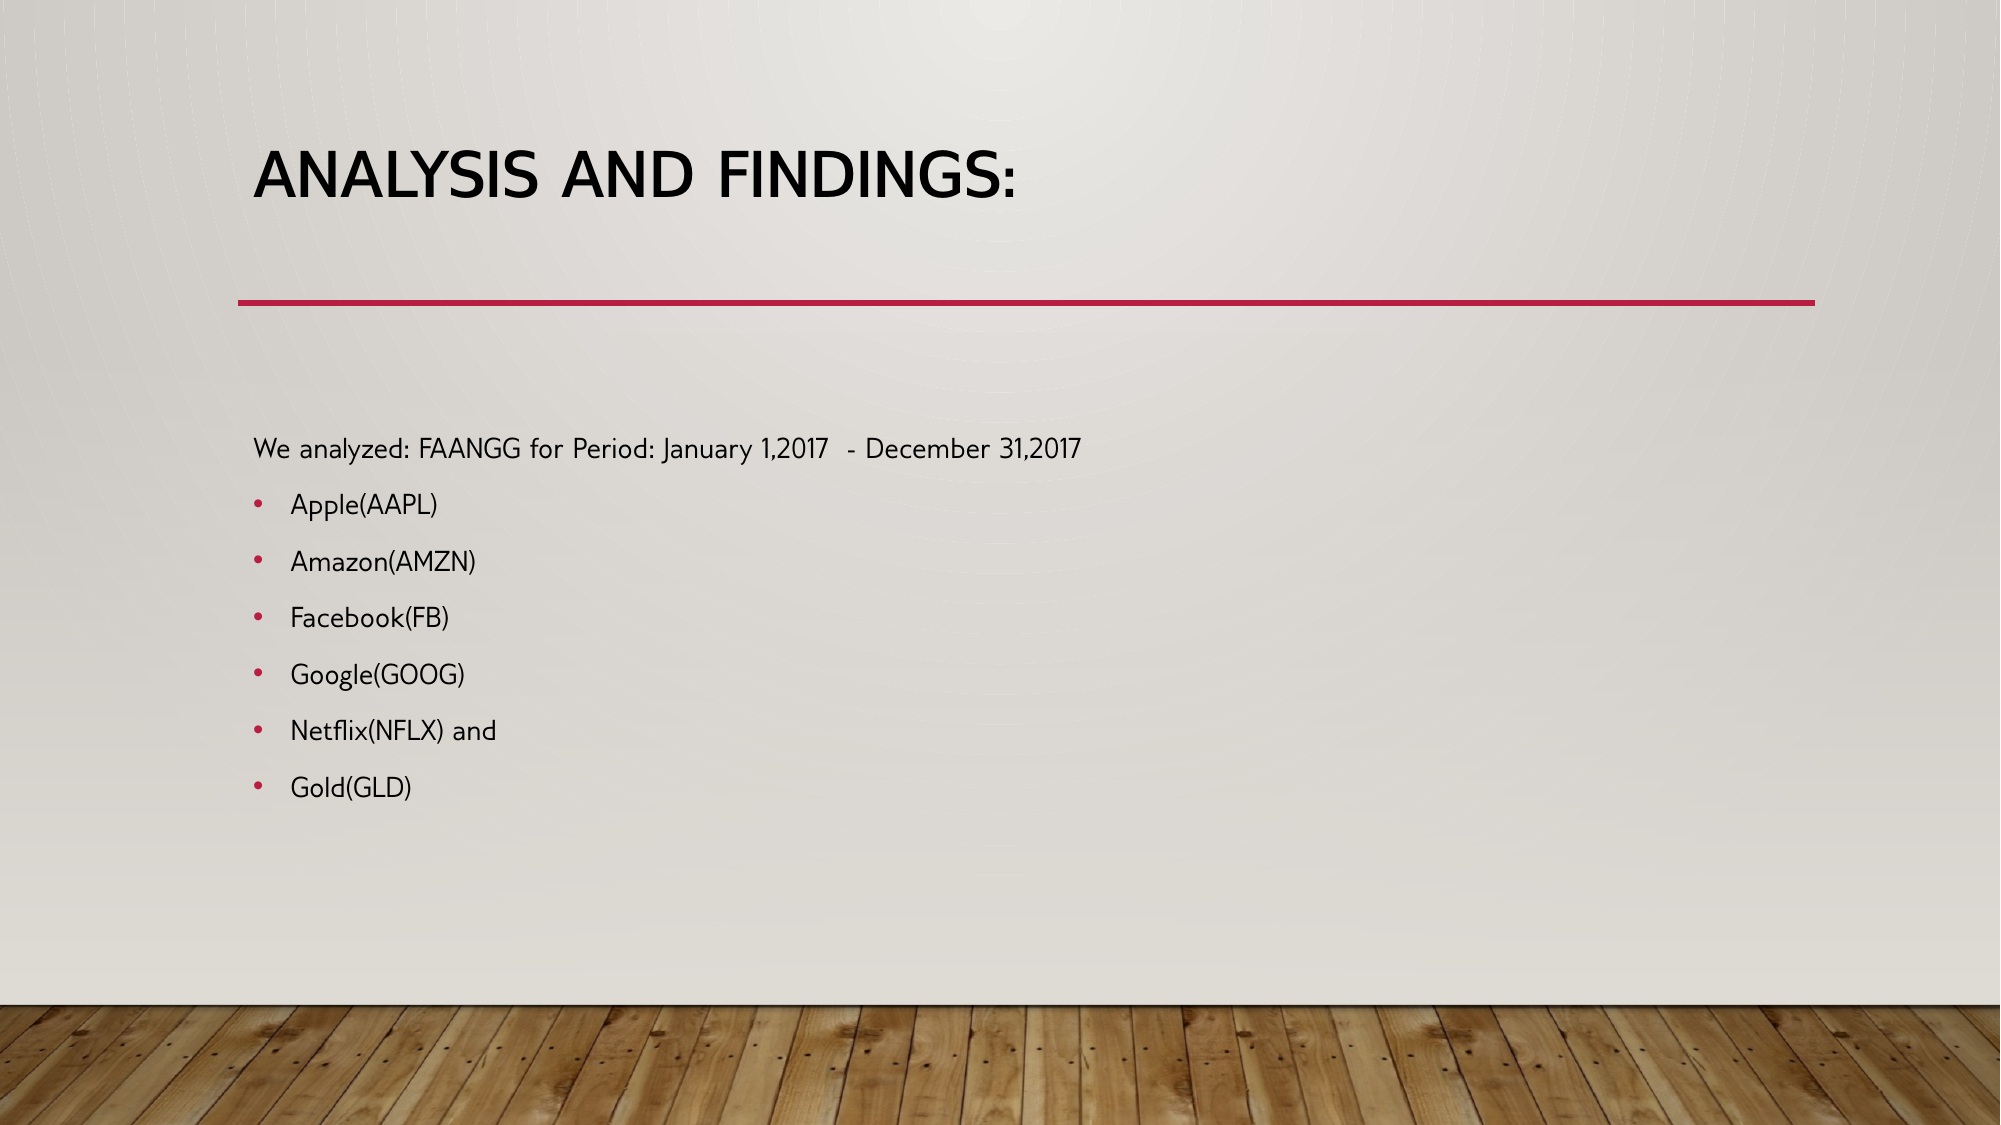

# Analysis and Findings:
We analyzed: FAANGG for Period: January 1,2017  - December 31,2017
Apple(AAPL)
Amazon(AMZN)
Facebook(FB)
Google(GOOG)
Netflix(NFLX) and
Gold(GLD)